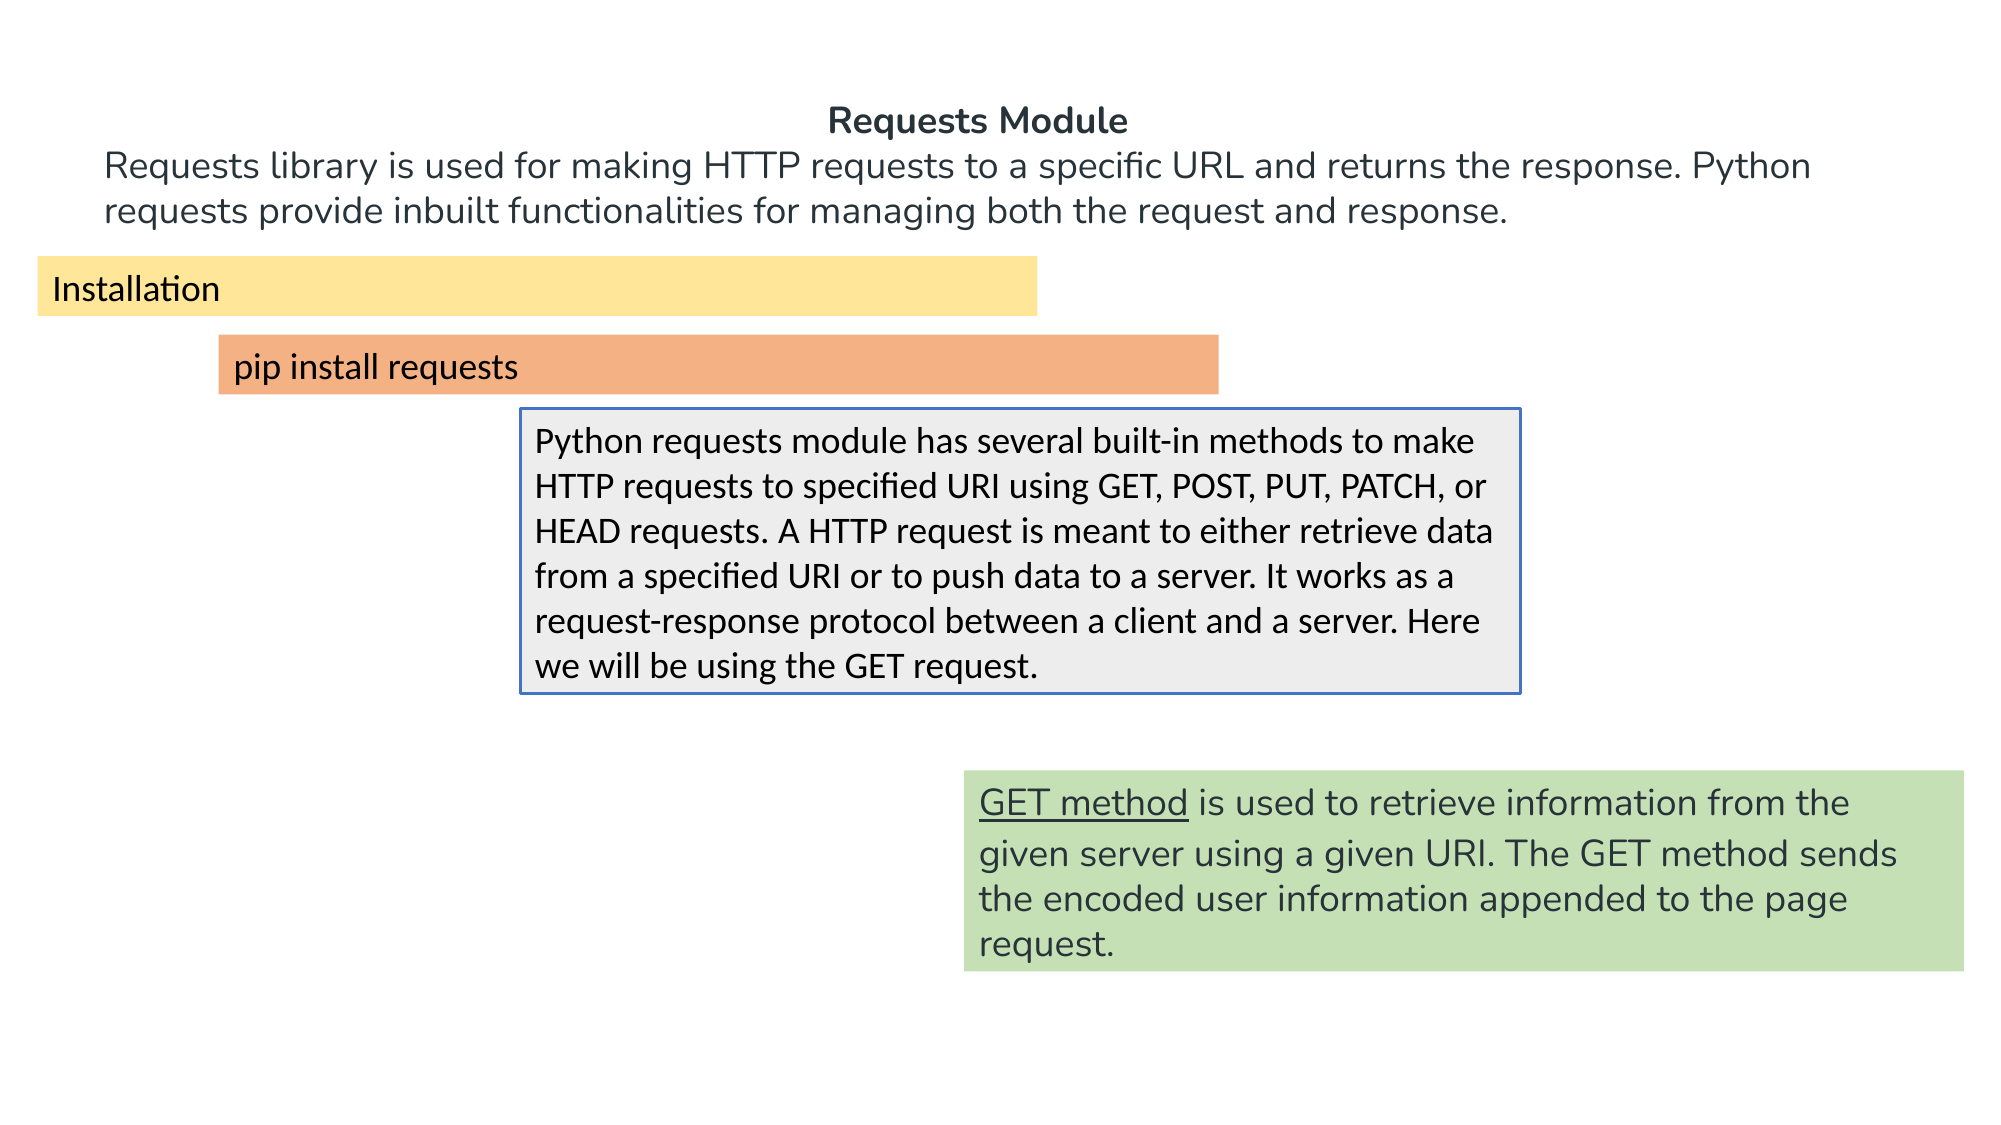

Requests Module
Requests library is used for making HTTP requests to a specific URL and returns the response. Python requests provide inbuilt functionalities for managing both the request and response.
Installation
pip install requests
Python requests module has several built-in methods to make HTTP requests to specified URI using GET, POST, PUT, PATCH, or HEAD requests. A HTTP request is meant to either retrieve data from a specified URI or to push data to a server. It works as a request-response protocol between a client and a server. Here we will be using the GET request.
GET method is used to retrieve information from the given server using a given URI. The GET method sends the encoded user information appended to the page request.